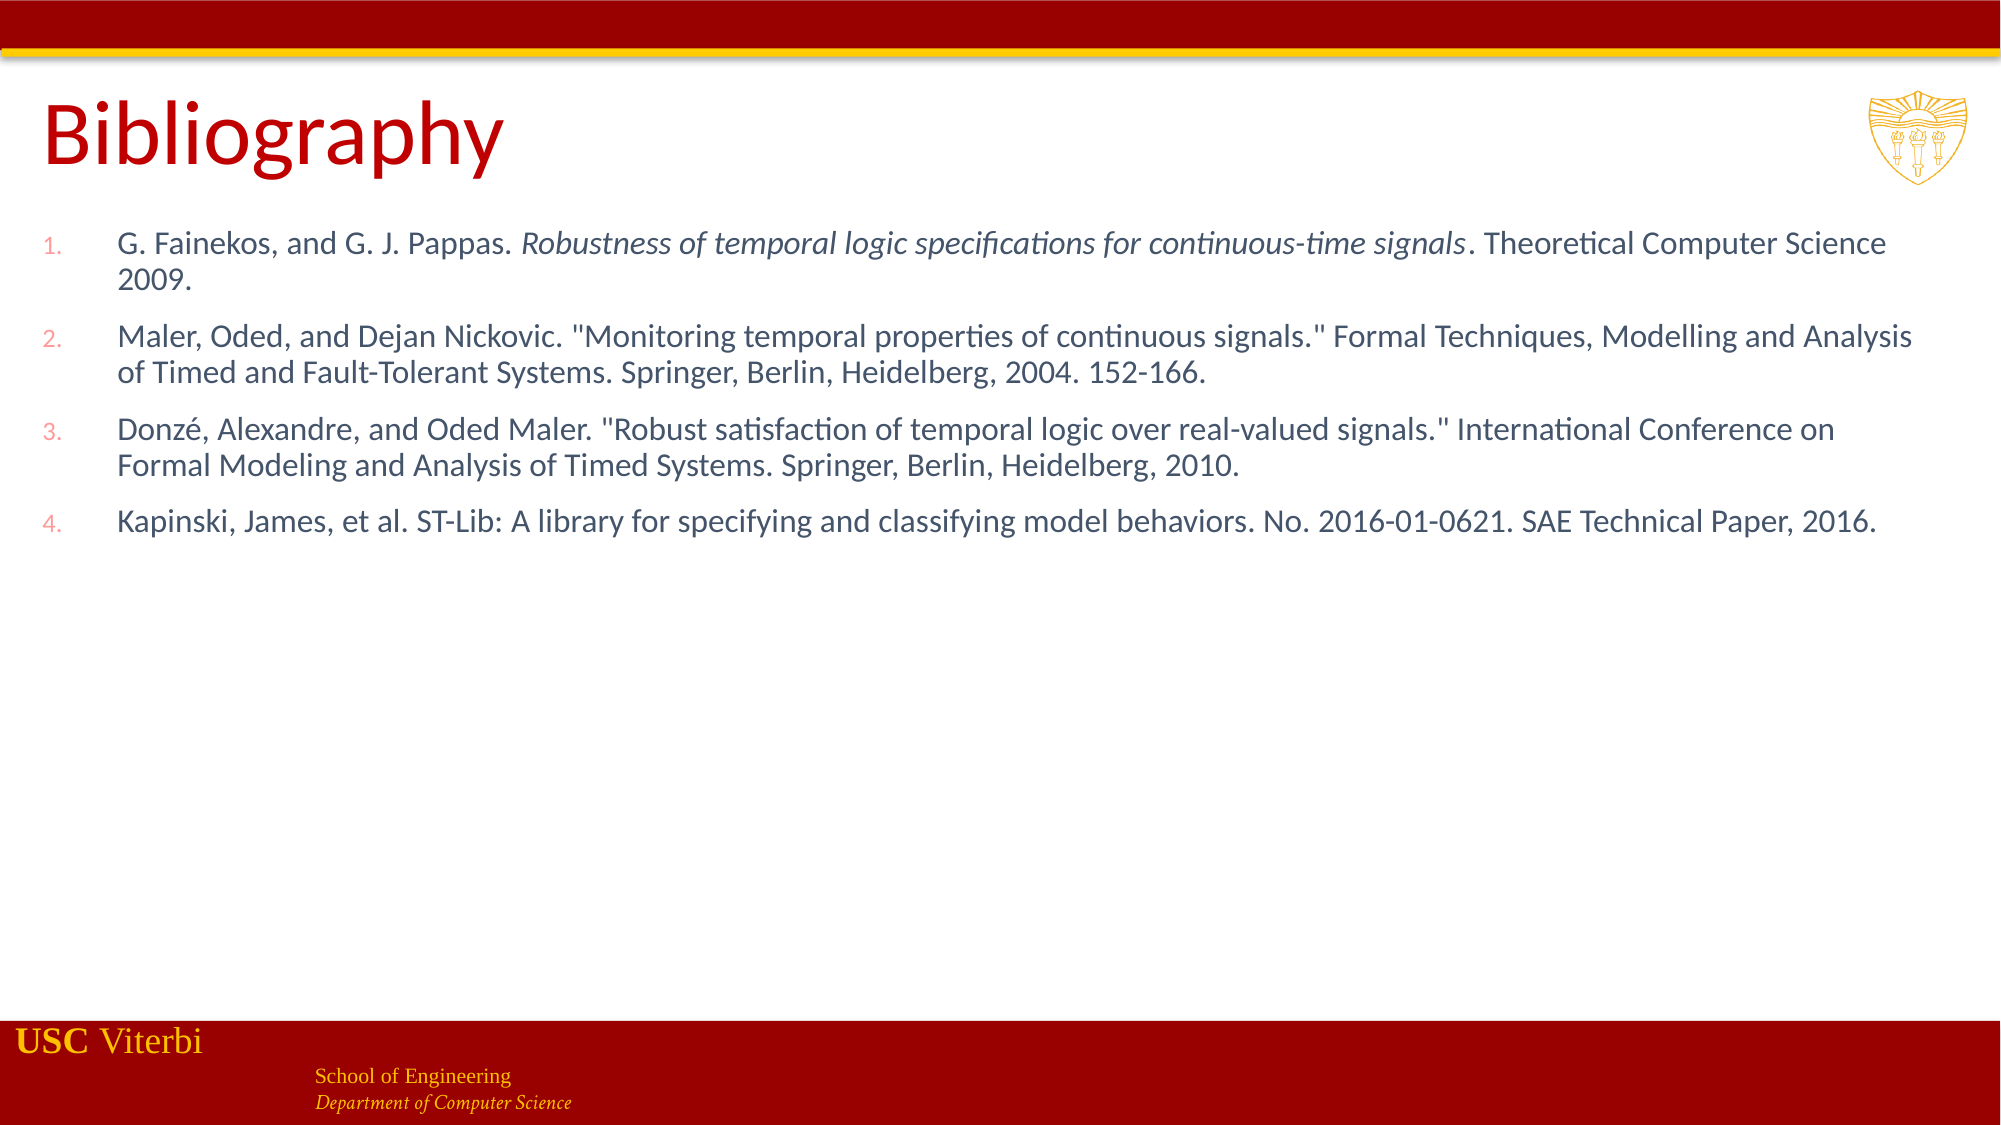

# Bibliography
G. Fainekos, and G. J. Pappas. Robustness of temporal logic specifications for continuous-time signals. Theoretical Computer Science 2009.
Maler, Oded, and Dejan Nickovic. "Monitoring temporal properties of continuous signals." Formal Techniques, Modelling and Analysis of Timed and Fault-Tolerant Systems. Springer, Berlin, Heidelberg, 2004. 152-166.
Donzé, Alexandre, and Oded Maler. "Robust satisfaction of temporal logic over real-valued signals." International Conference on Formal Modeling and Analysis of Timed Systems. Springer, Berlin, Heidelberg, 2010.
Kapinski, James, et al. ST-Lib: A library for specifying and classifying model behaviors. No. 2016-01-0621. SAE Technical Paper, 2016.

52